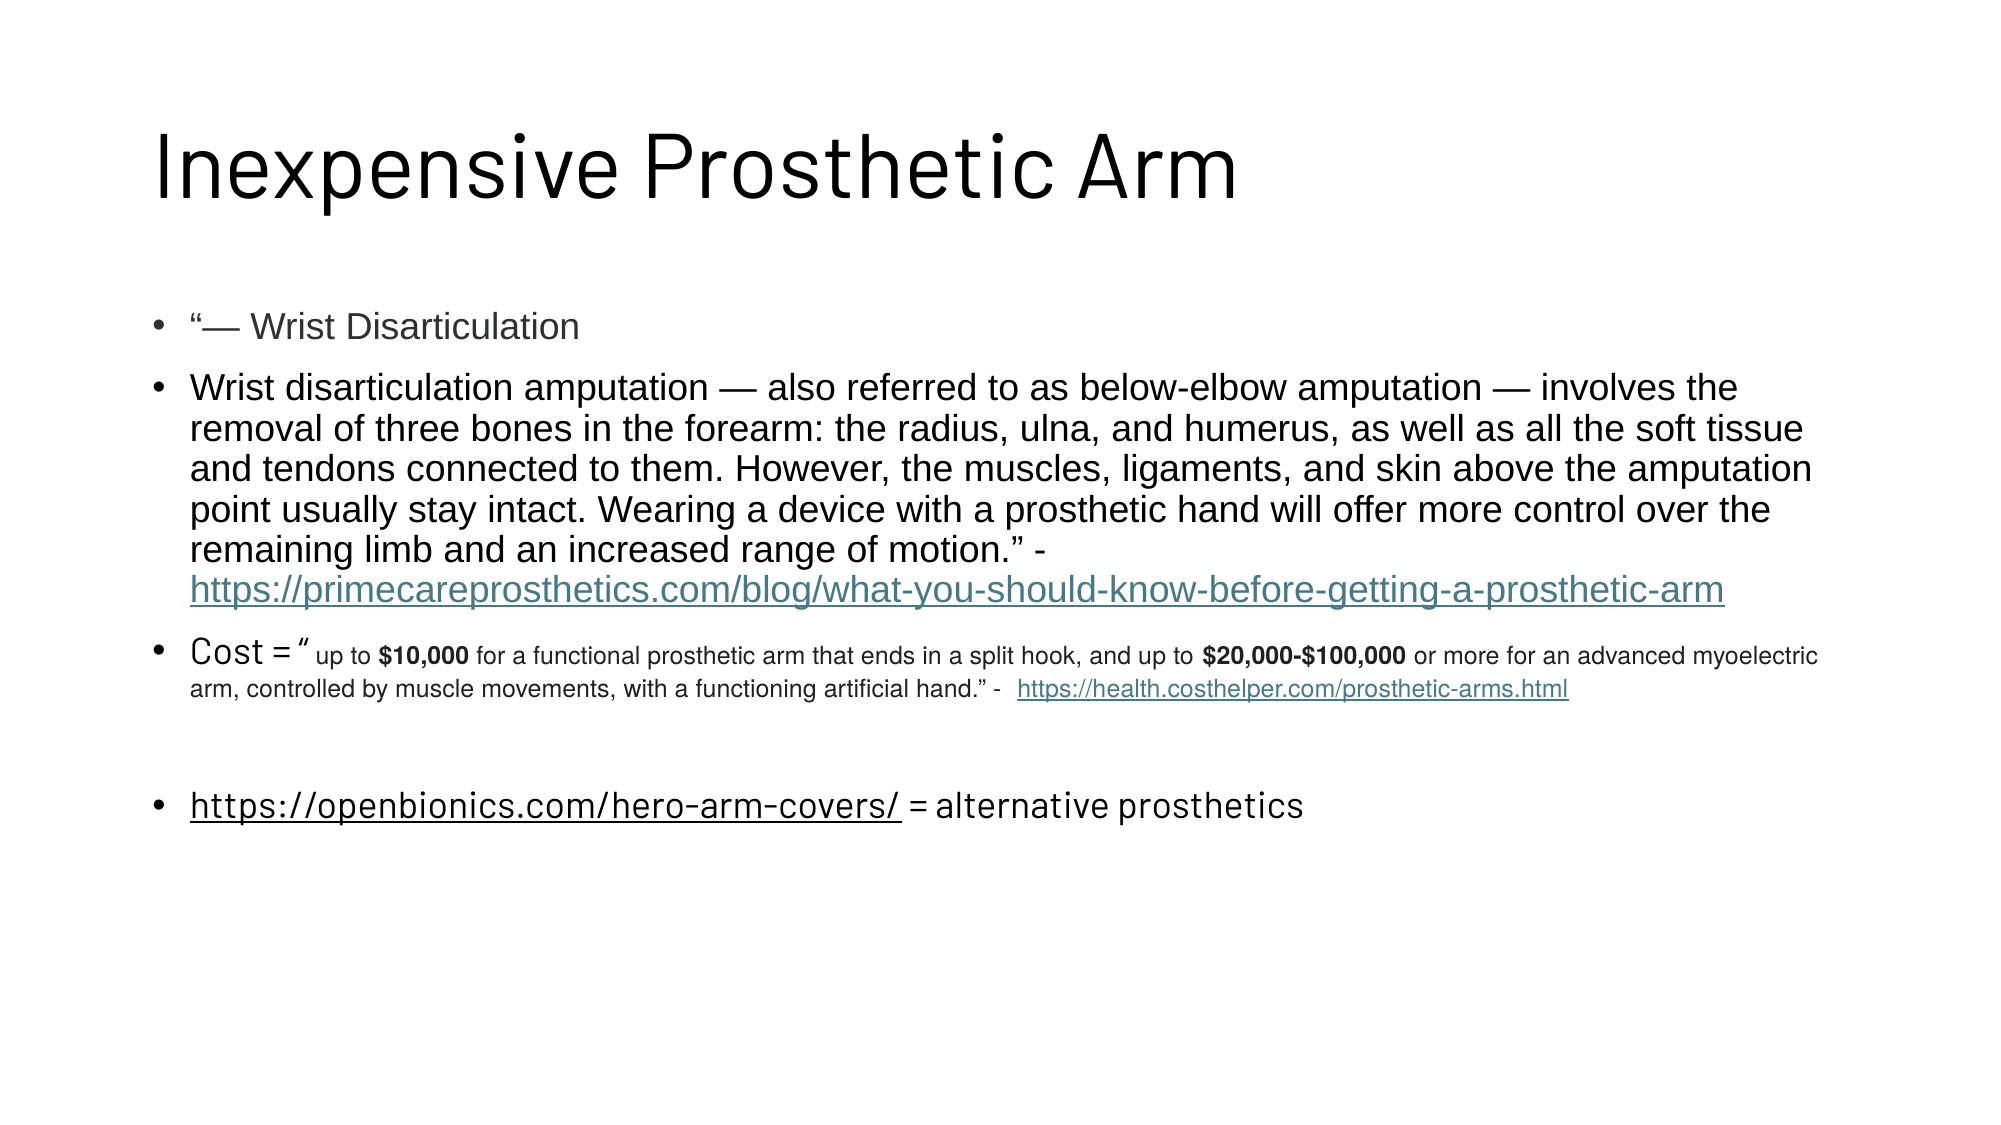

# Inexpensive Prosthetic Arm
“— Wrist Disarticulation
Wrist disarticulation amputation — also referred to as below-elbow amputation — involves the removal of three bones in the forearm: the radius, ulna, and humerus, as well as all the soft tissue and tendons connected to them. However, the muscles, ligaments, and skin above the amputation point usually stay intact. Wearing a device with a prosthetic hand will offer more control over the remaining limb and an increased range of motion.” -  https://primecareprosthetics.com/blog/what-you-should-know-before-getting-a-prosthetic-arm
Cost = “ up to $10,000 for a functional prosthetic arm that ends in a split hook, and up to $20,000-$100,000 or more for an advanced myoelectric arm, controlled by muscle movements, with a functioning artificial hand.” -  https://health.costhelper.com/prosthetic-arms.html

https://openbionics.com/hero-arm-covers/ = alternative prosthetics